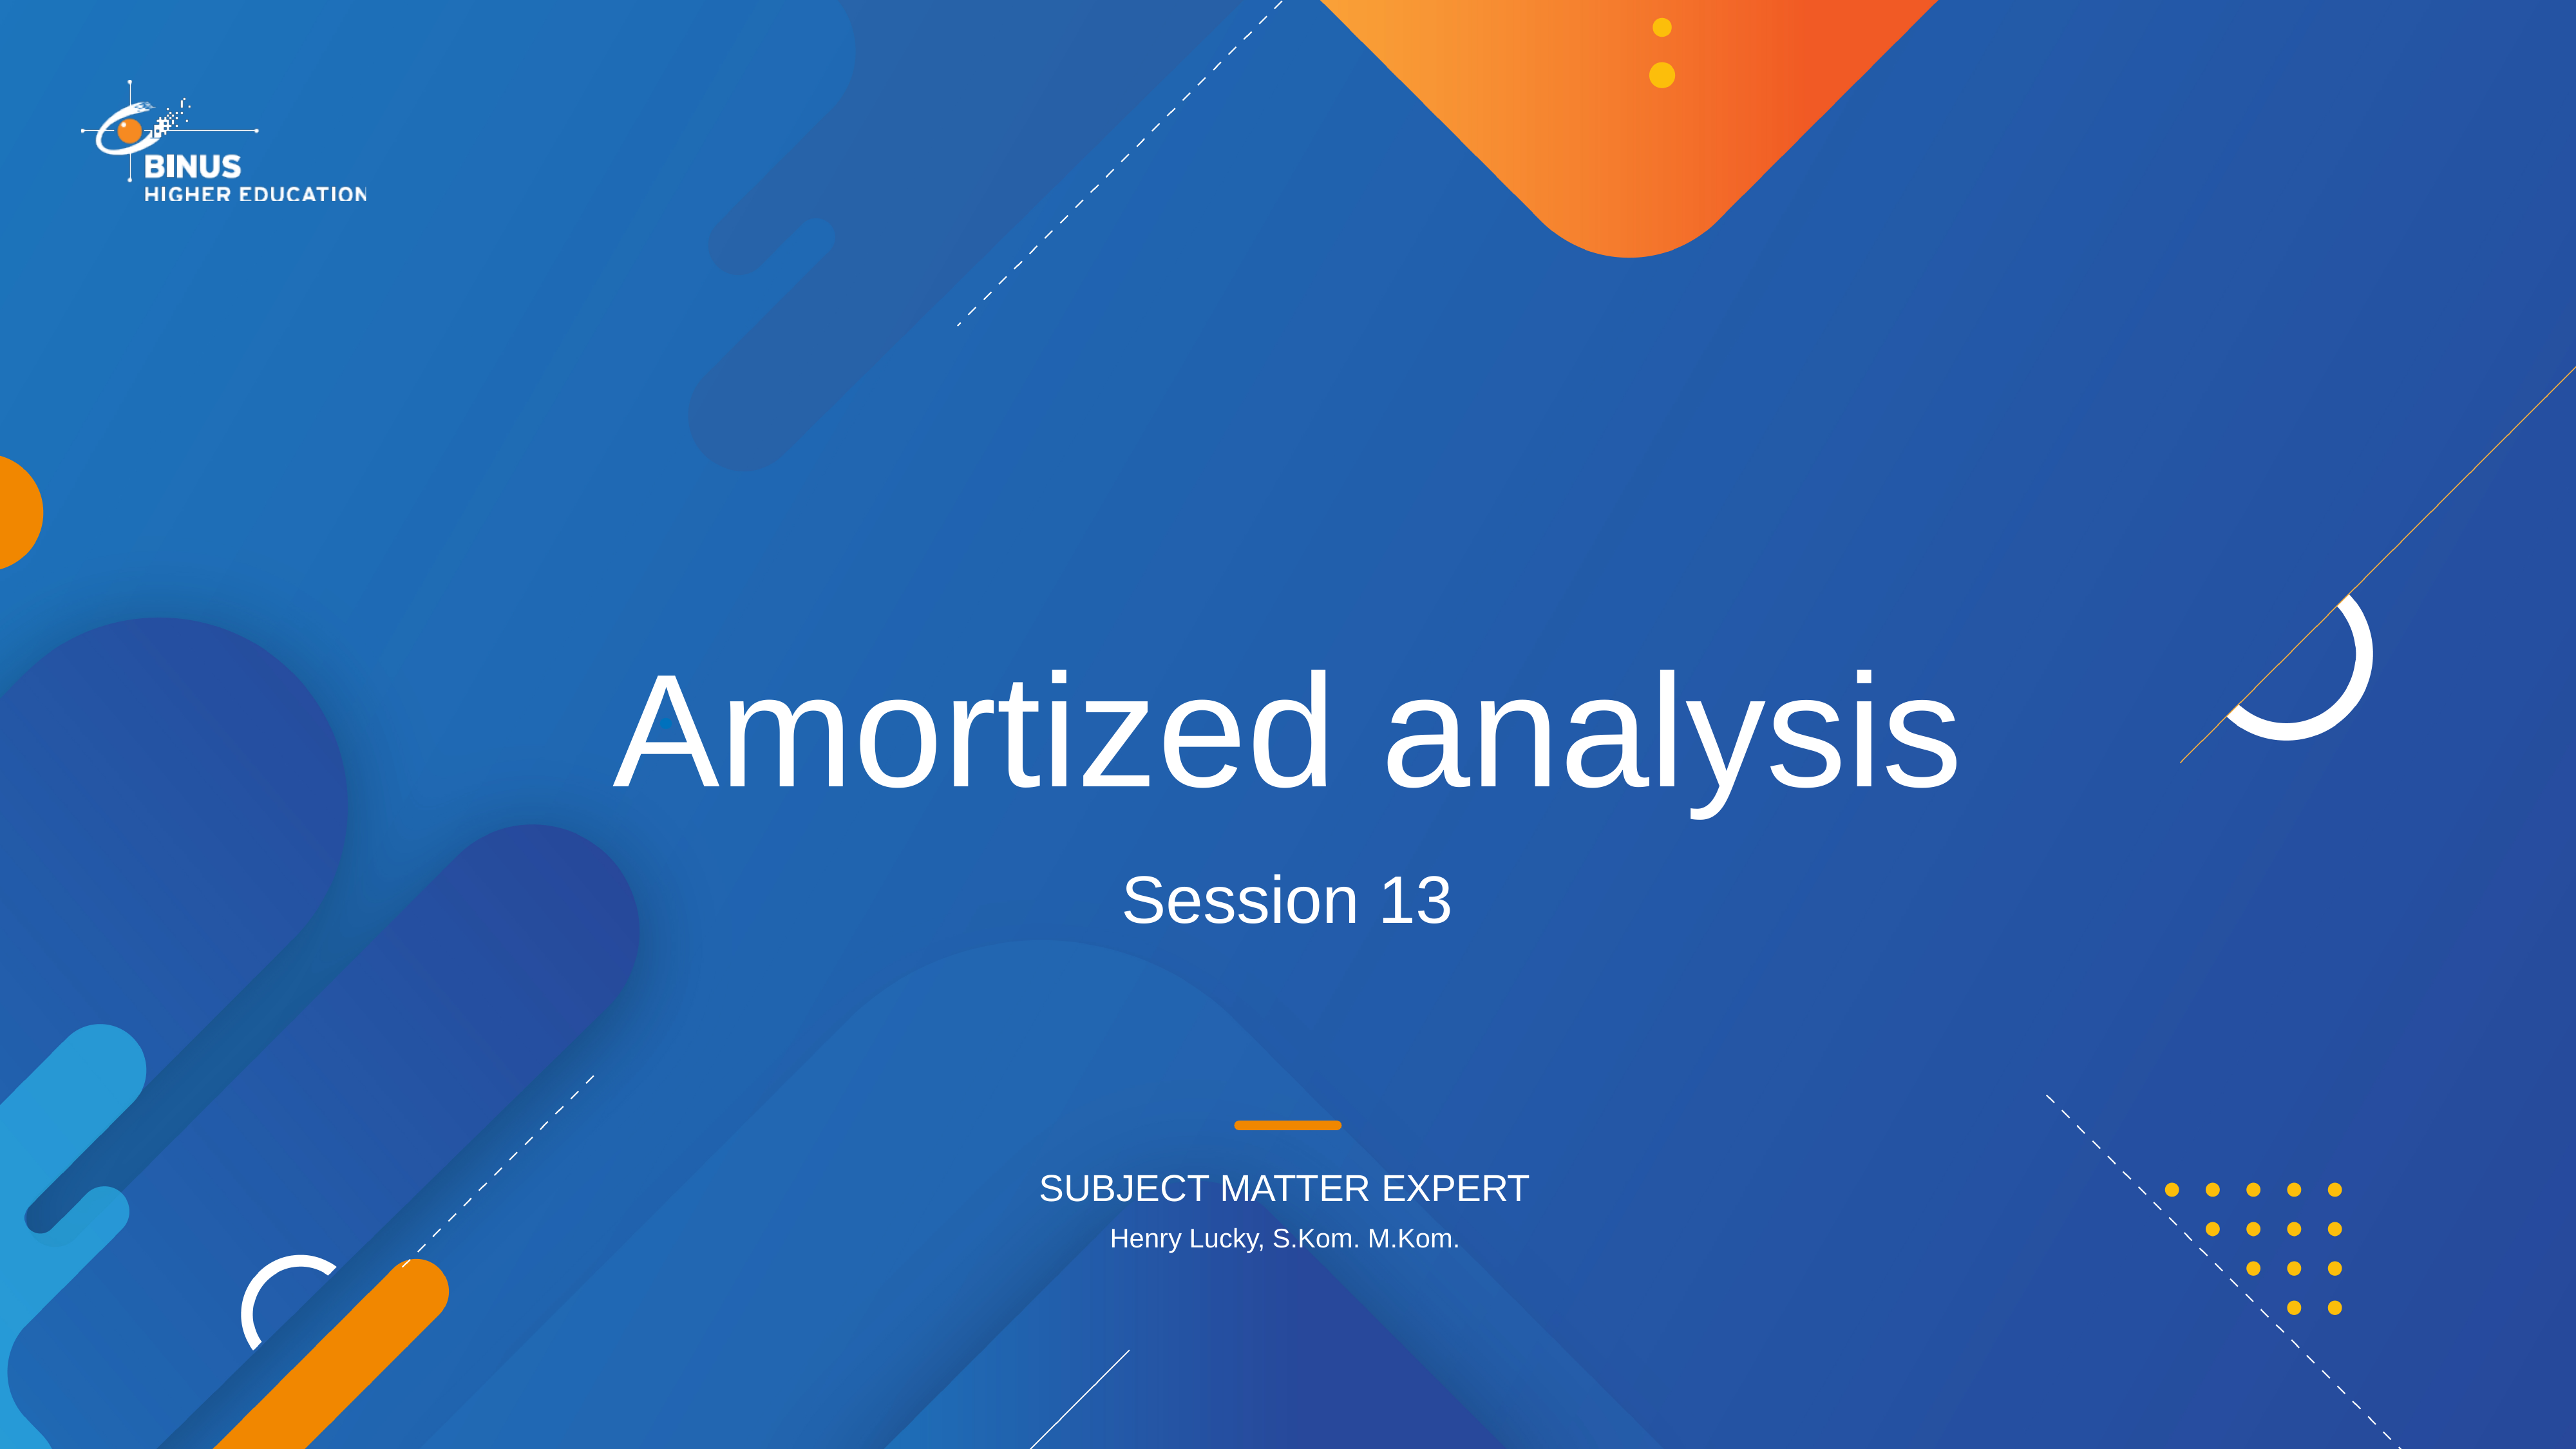

# Amortized analysis
Session 13
Henry Lucky, S.Kom. M.Kom.